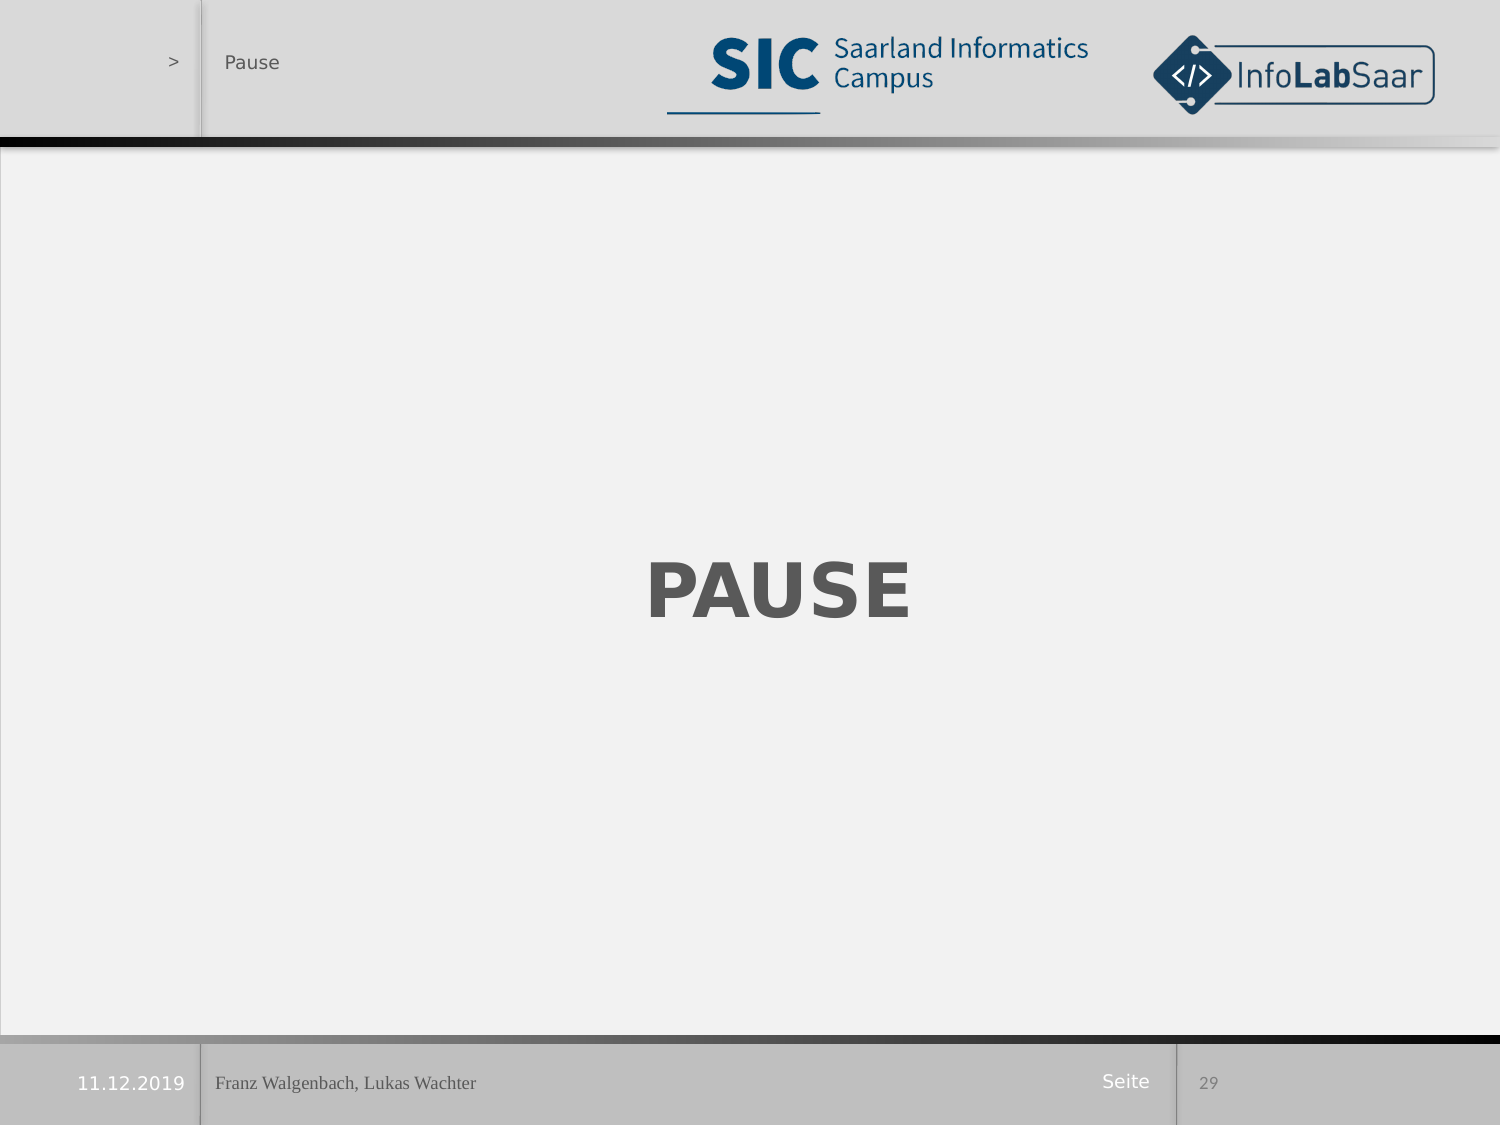

Pause
PAUSE
Franz Walgenbach, Lukas Wachter
29
11.12.2019